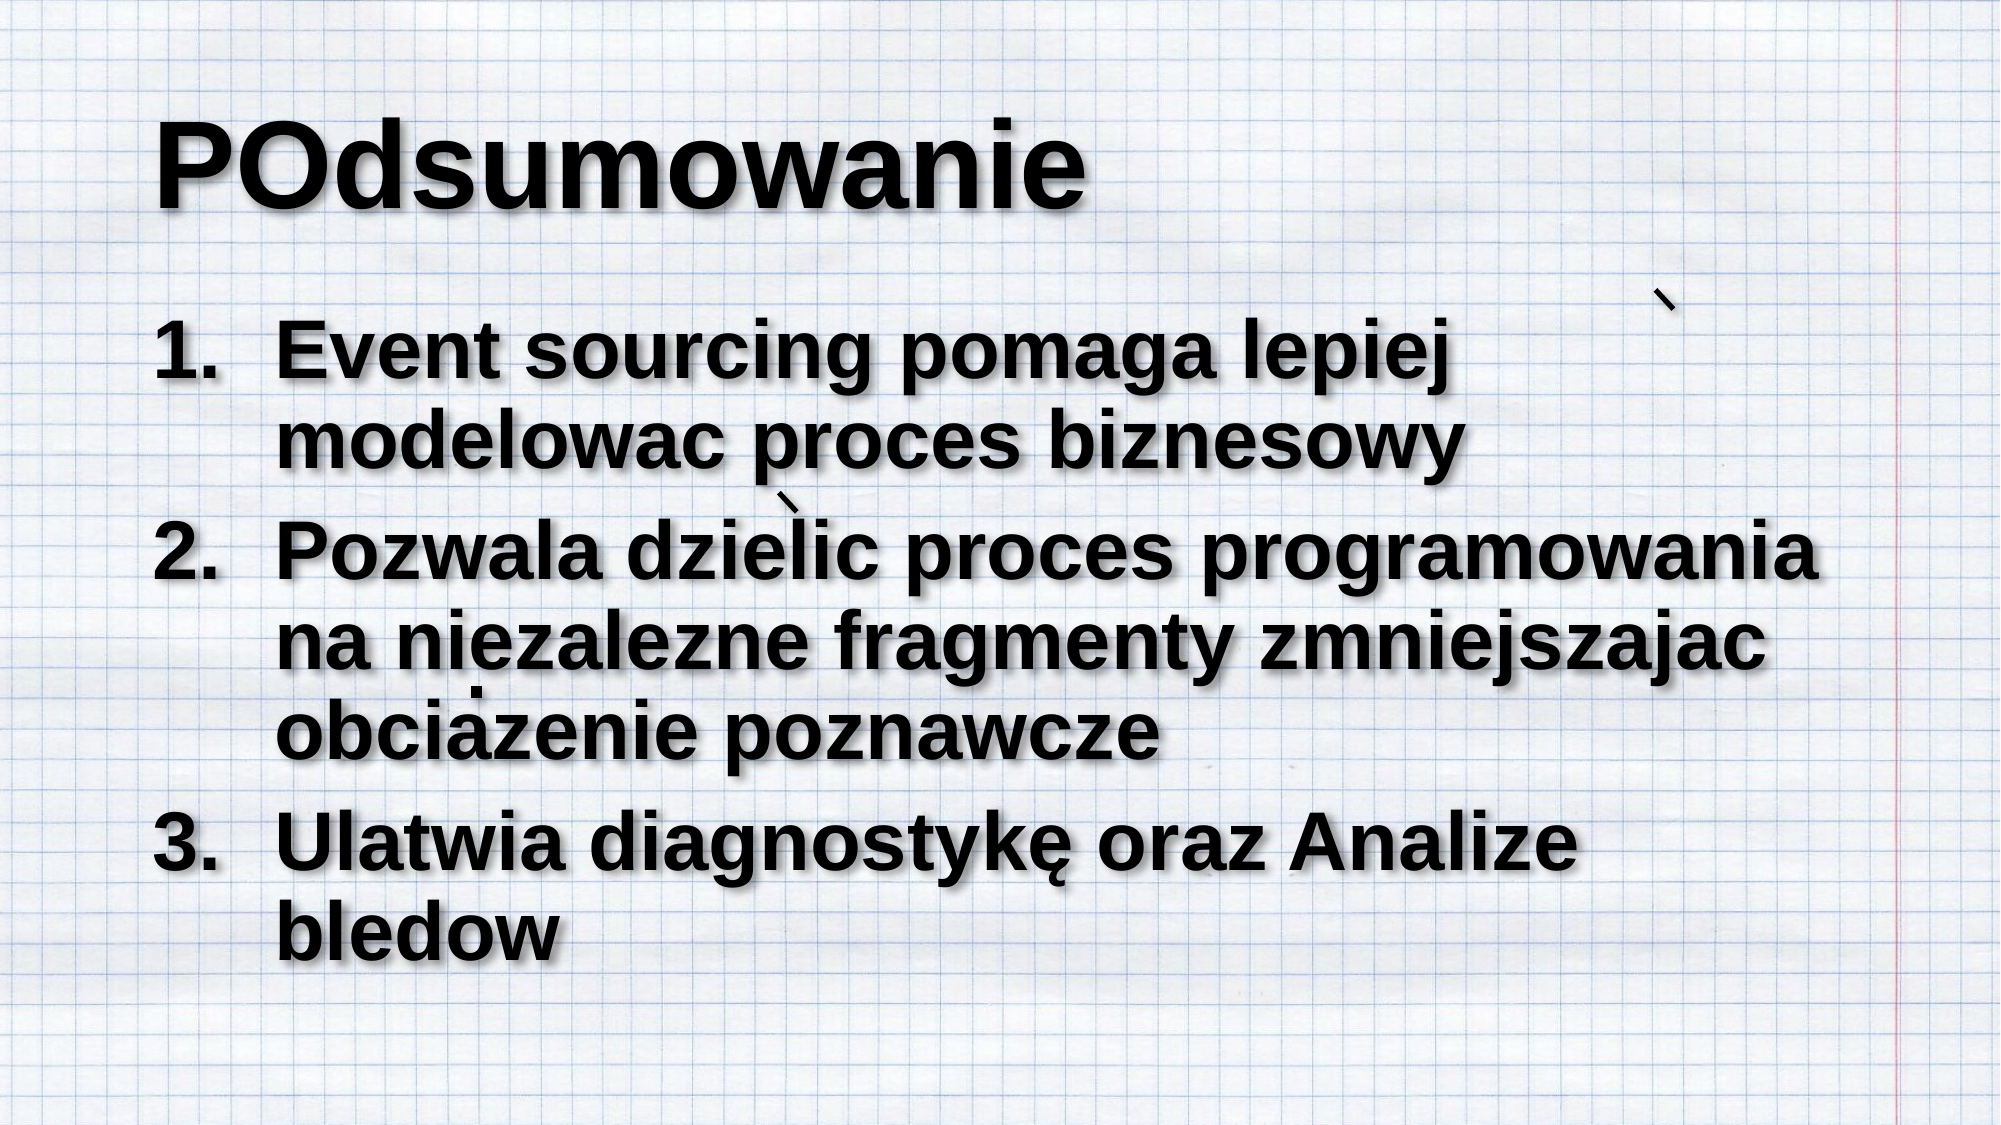

# POdsumowanie
Event sourcing pomaga lepiej modelowac proces biznesowy
Pozwala dzielic proces programowania na niezalezne fragmenty zmniejszajac obciazenie poznawcze
Ulatwia diagnostykę oraz Analize bledow